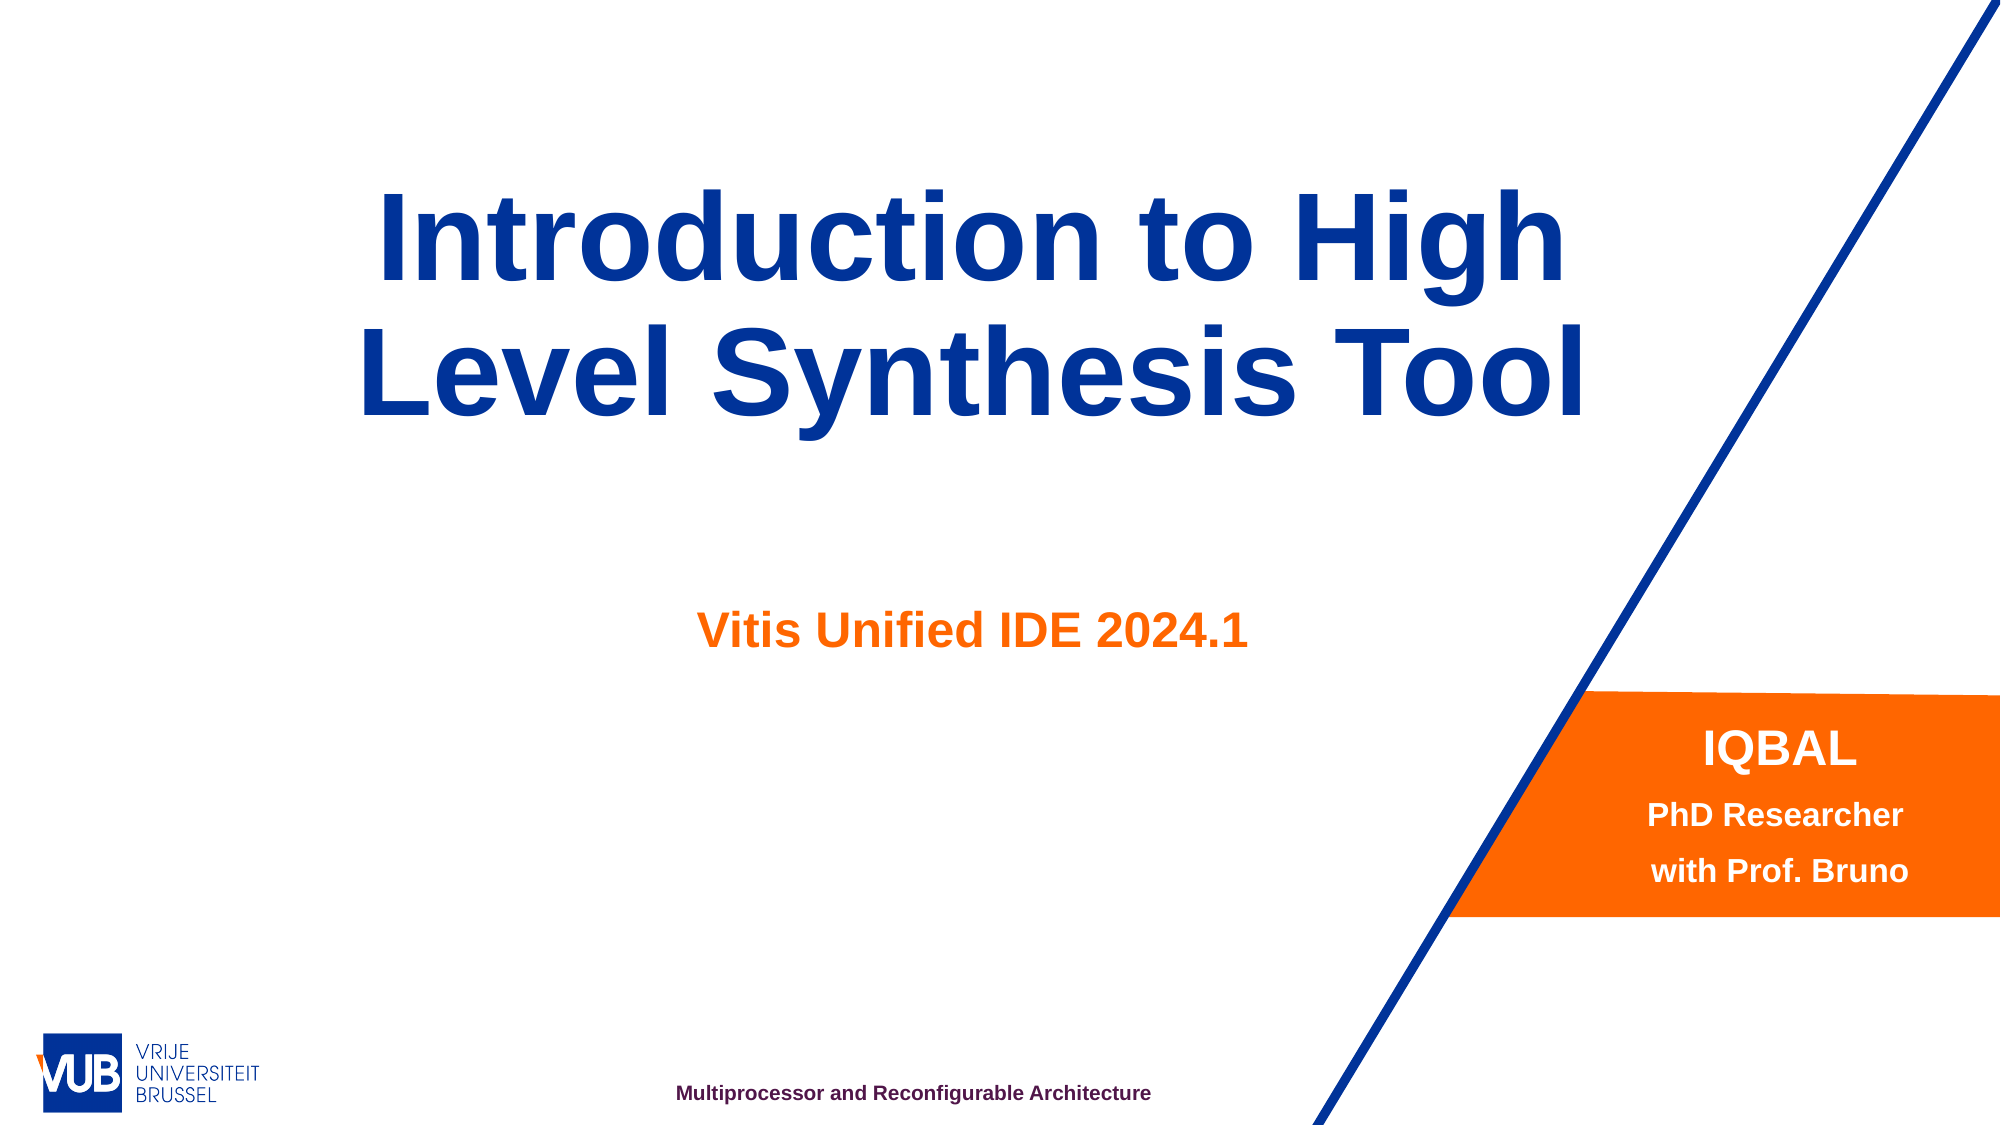

# Introduction to High Level Synthesis Tool
Vitis Unified IDE 2024.1
IQBAL
PhD Researcher
with Prof. Bruno